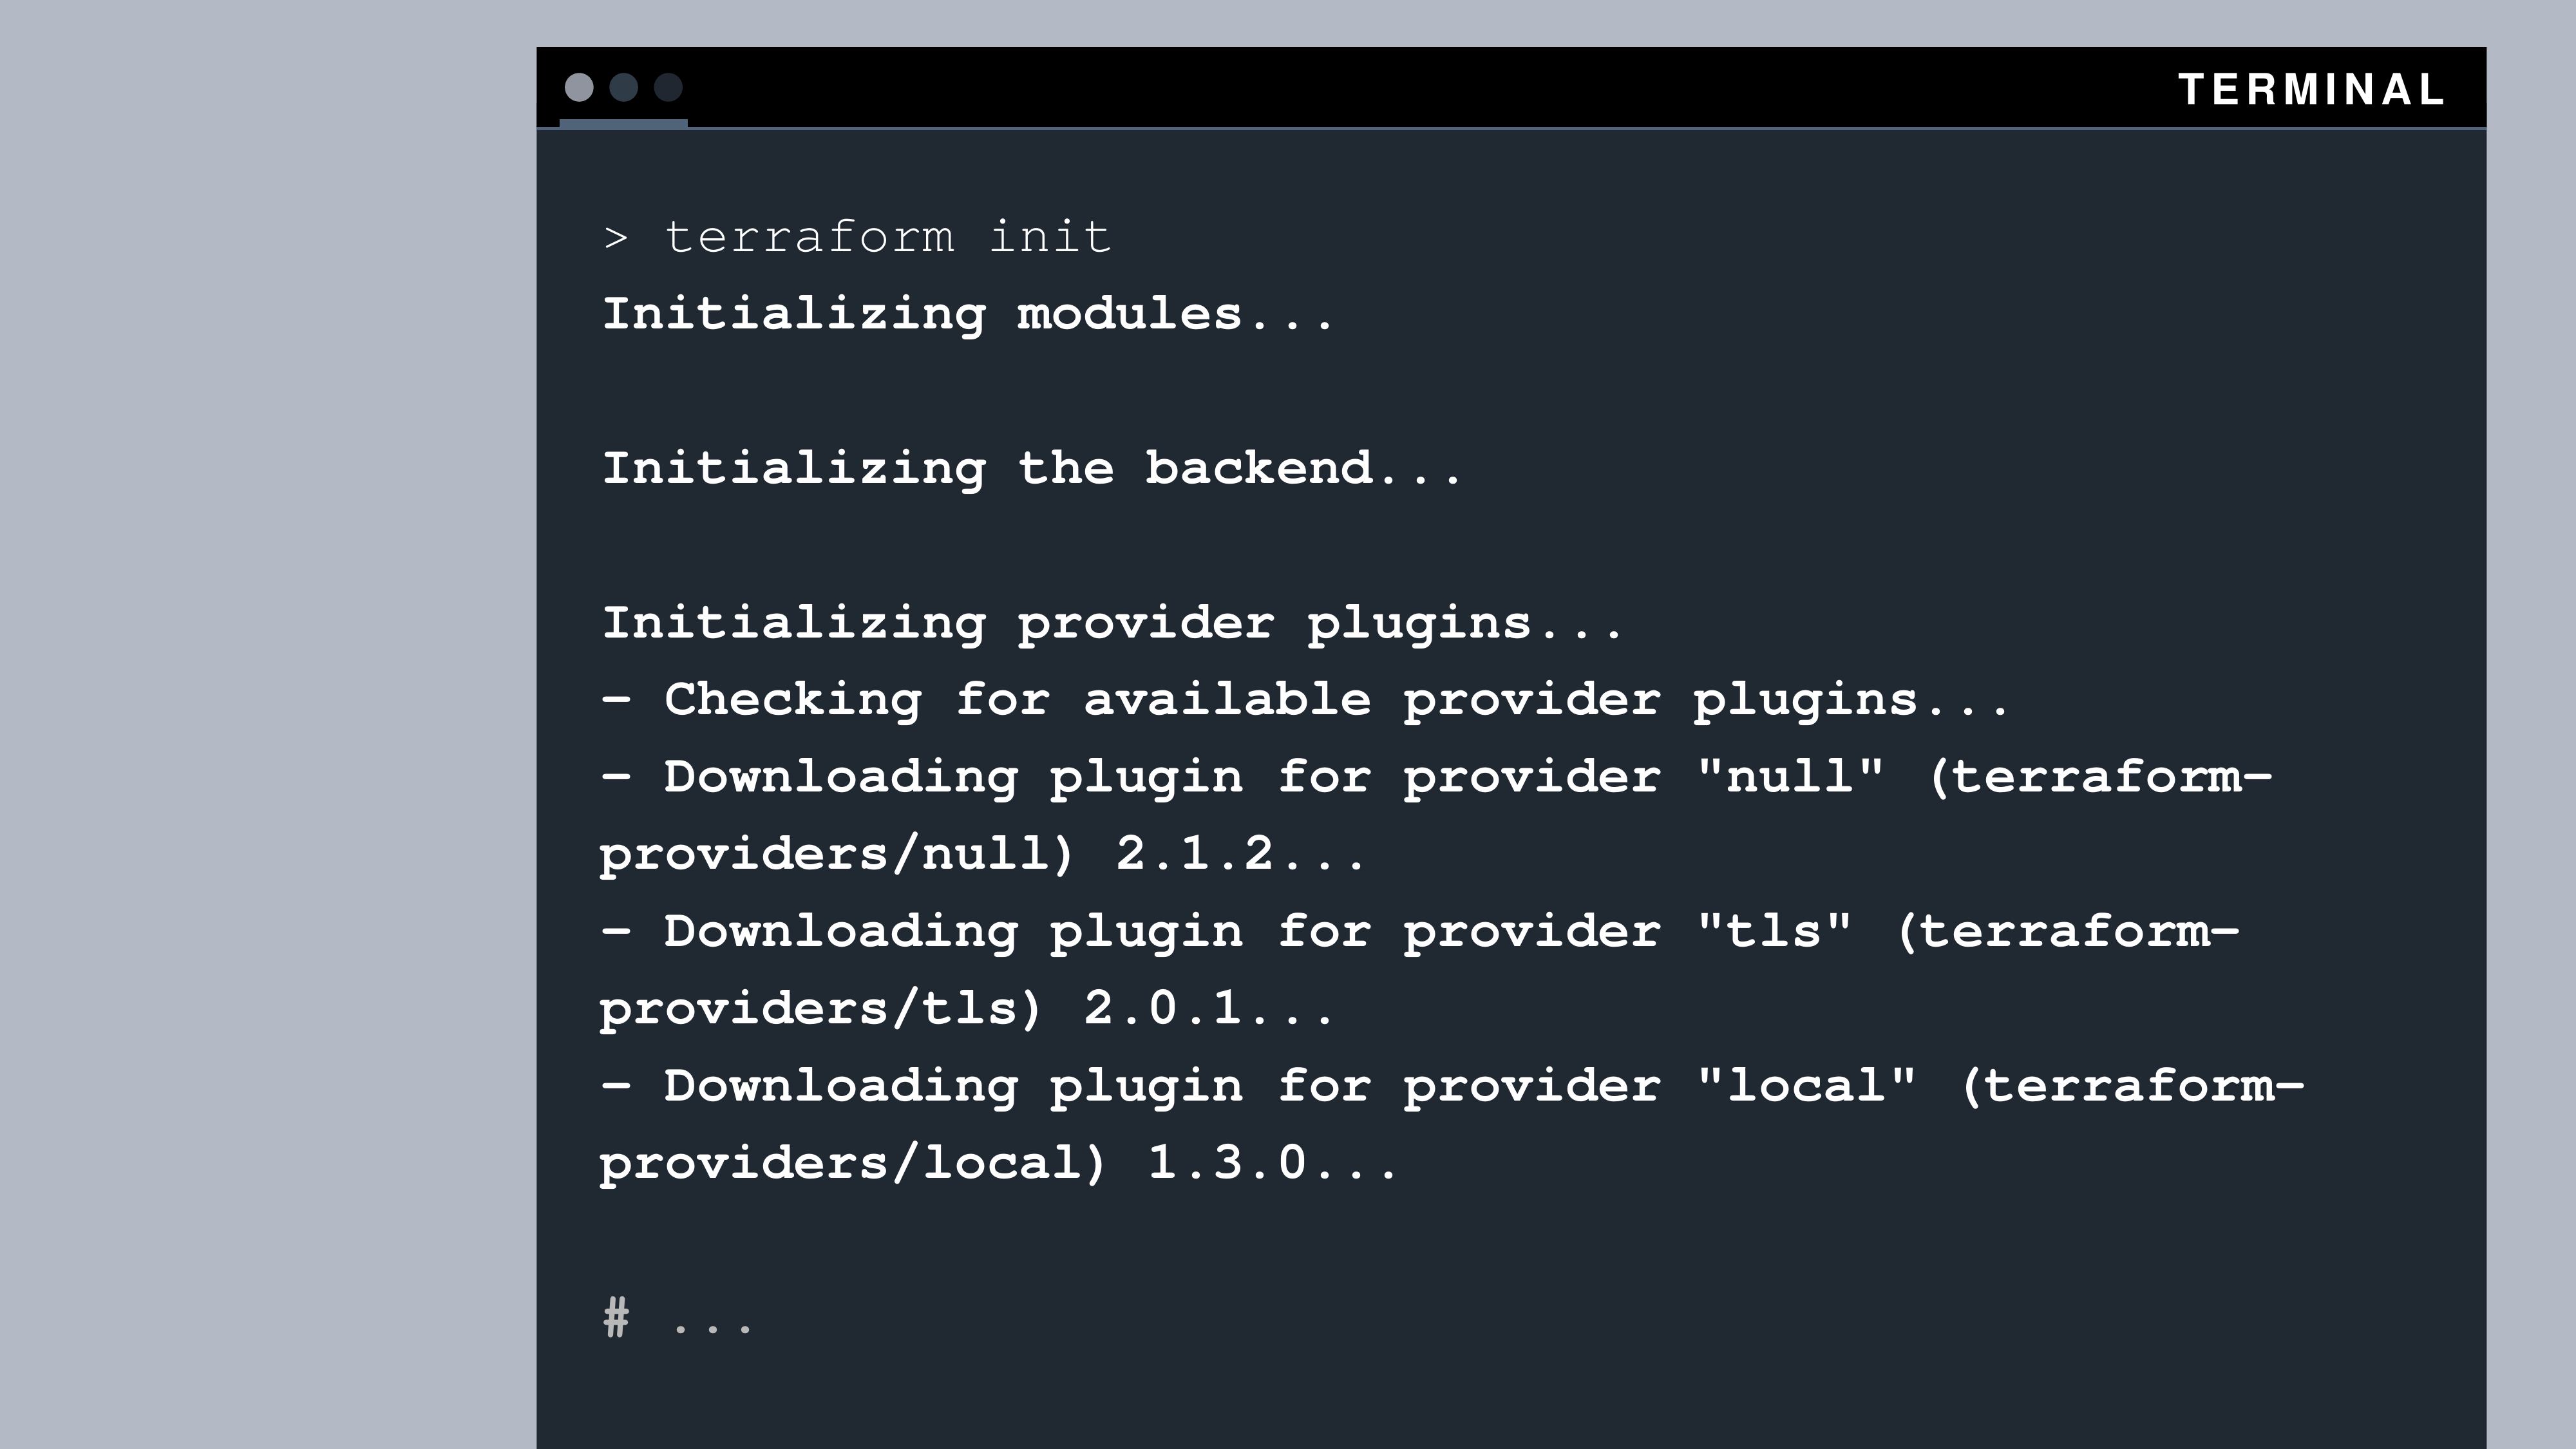

> terraform init
Initializing modules...

Initializing the backend...

Initializing provider plugins...
- Checking for available provider plugins...
- Downloading plugin for provider "null" (terraform-providers/null) 2.1.2...
- Downloading plugin for provider "tls" (terraform-providers/tls) 2.0.1...
- Downloading plugin for provider "local" (terraform-providers/local) 1.3.0...

# ...
167